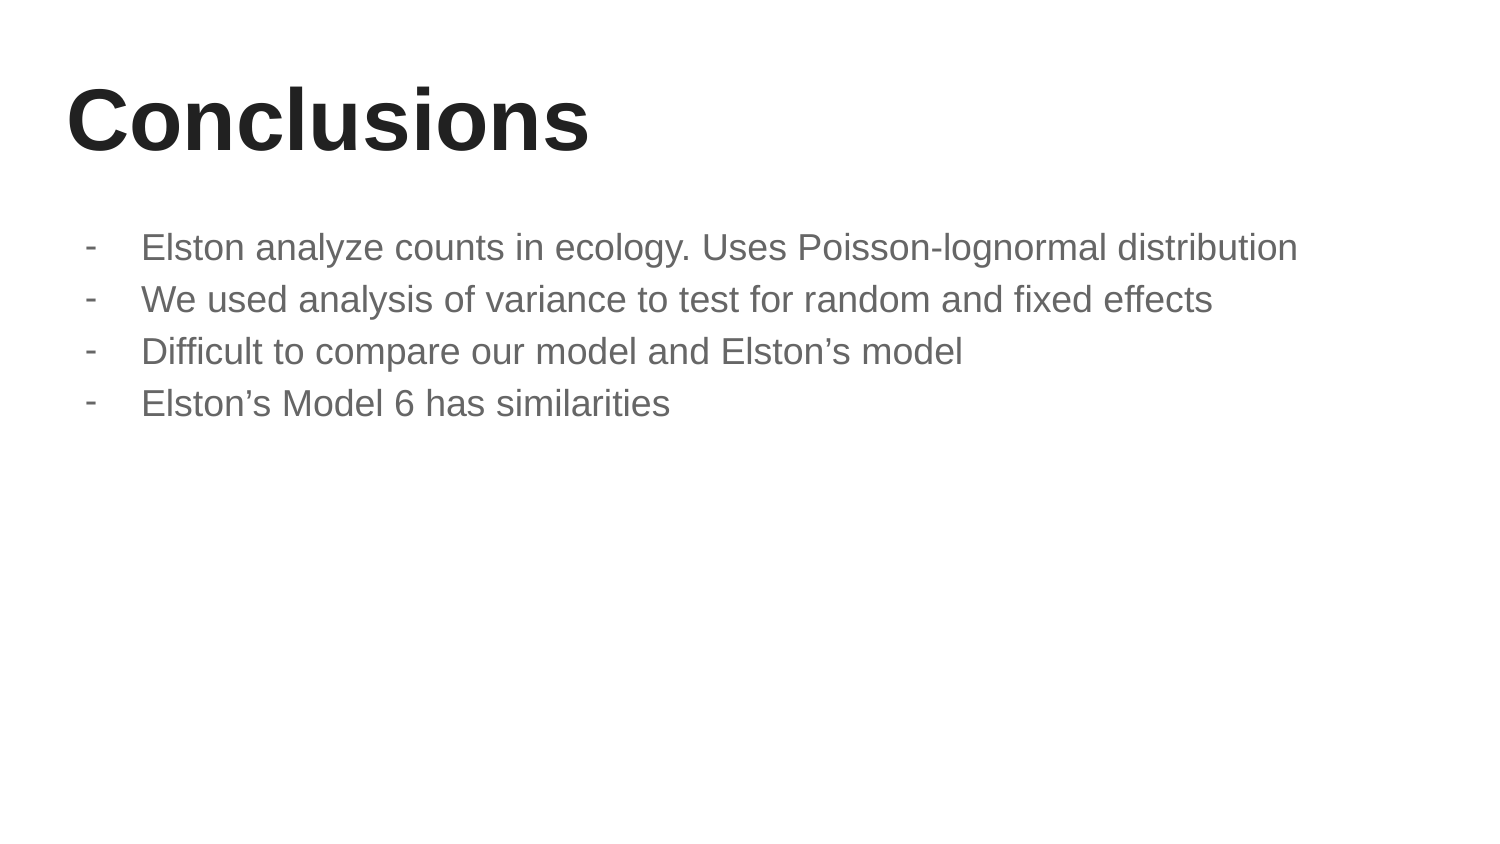

# Conclusions
Elston analyze counts in ecology. Uses Poisson-lognormal distribution
We used analysis of variance to test for random and fixed effects
Difficult to compare our model and Elston’s model
Elston’s Model 6 has similarities